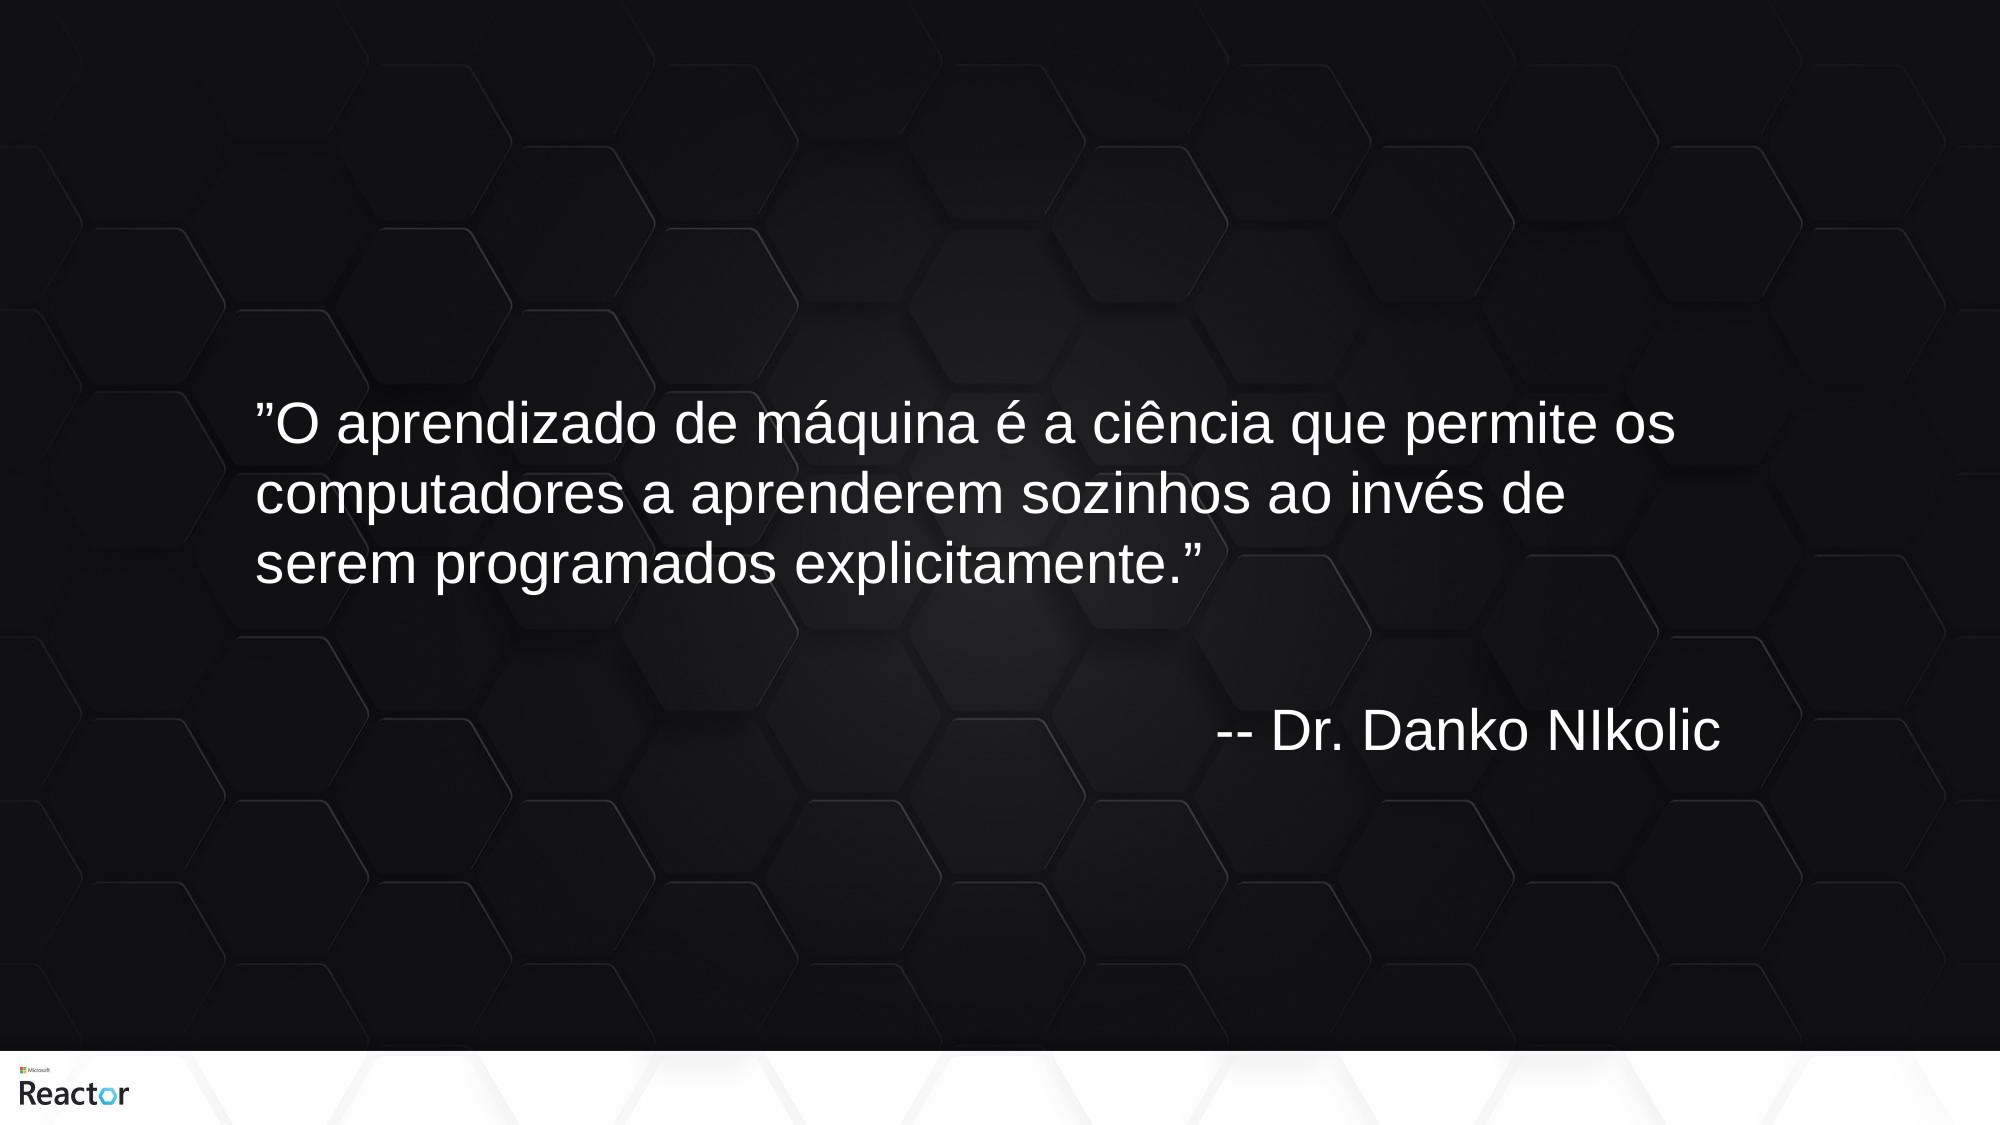

”O aprendizado de máquina é a ciência que permite os computadores a aprenderem sozinhos ao invés de serem programados explicitamente.”
-- Dr. Danko NIkolic